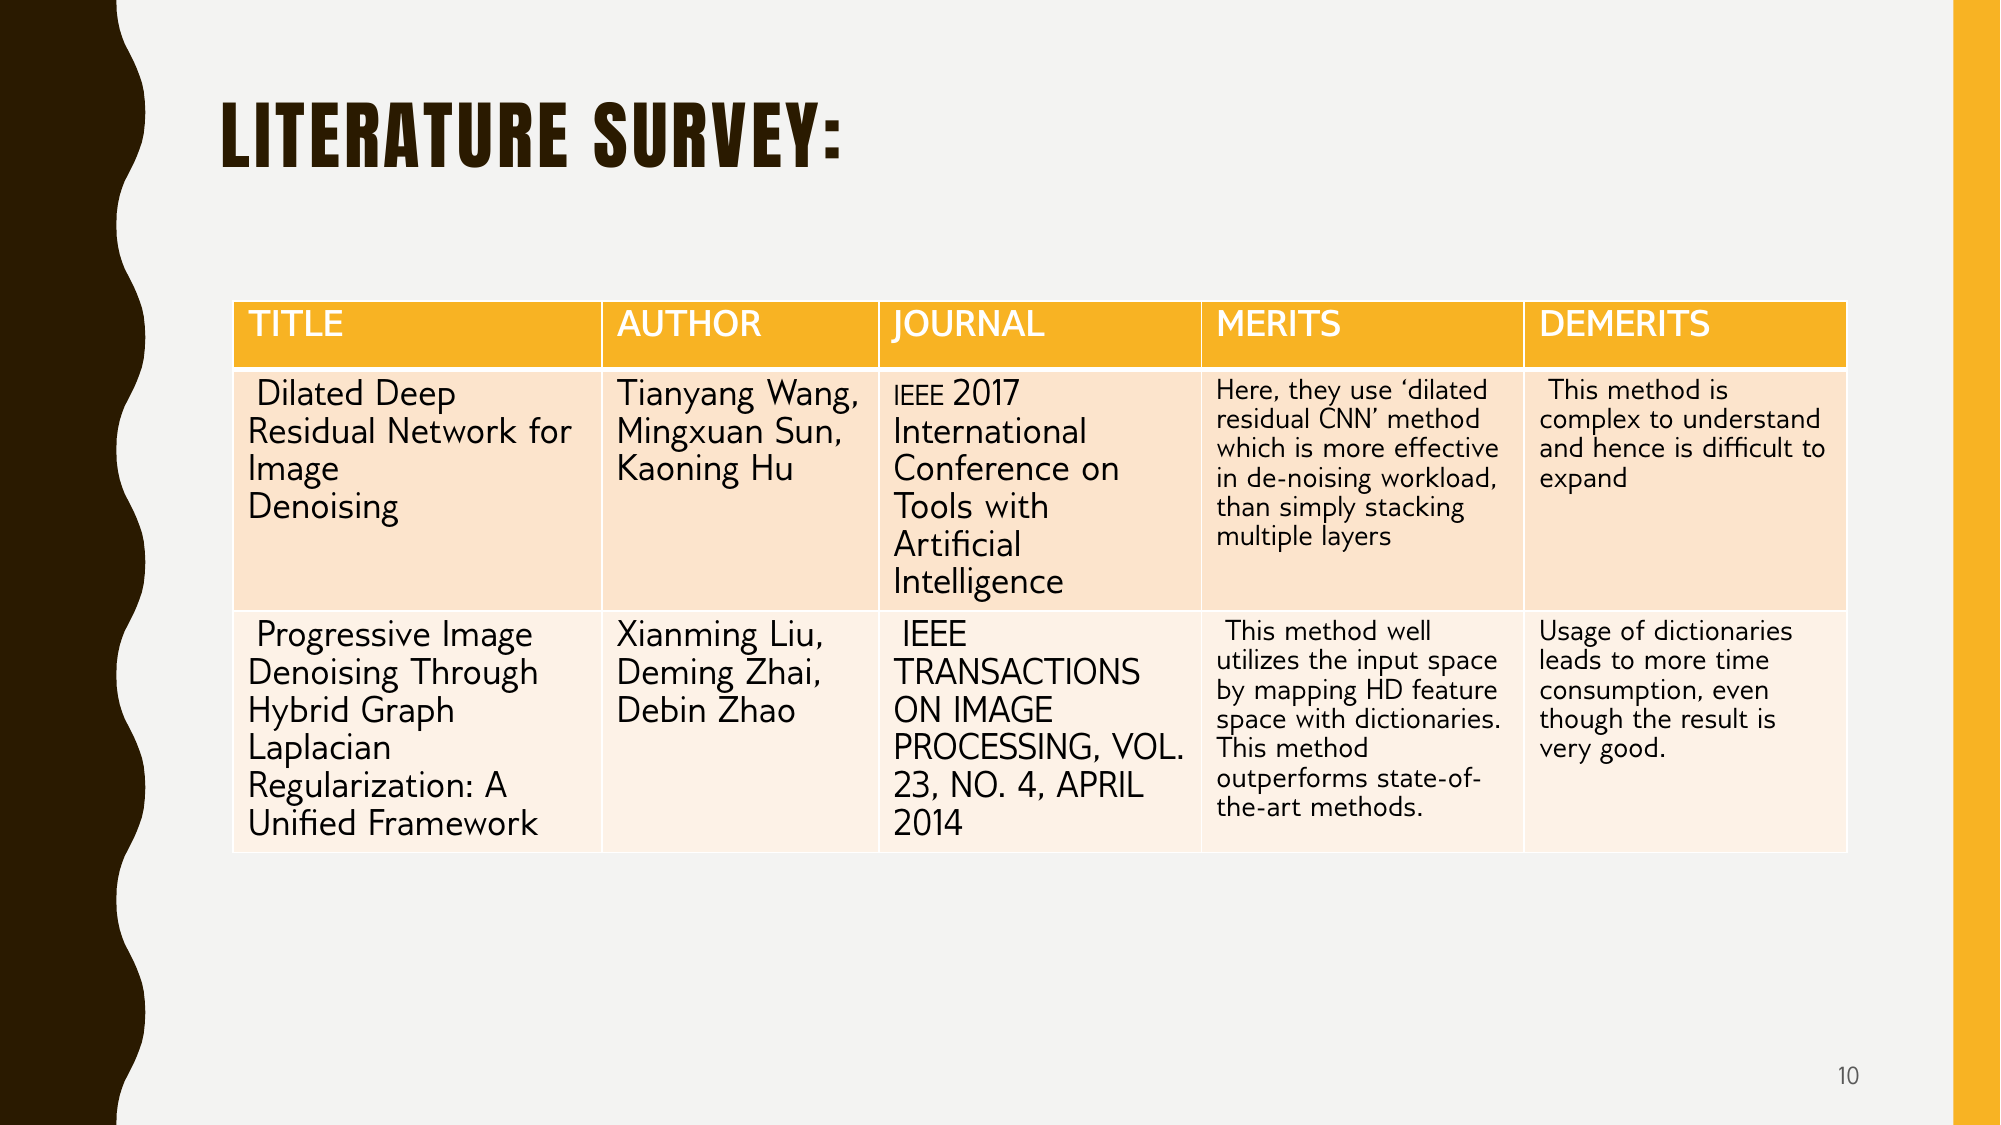

# Literature Survey:
| TITLE | AUTHOR | JOURNAL | MERITS | DEMERITS |
| --- | --- | --- | --- | --- |
| Dilated Deep Residual Network for Image Denoising | Tianyang Wang, Mingxuan Sun, Kaoning Hu | IEEE 2017 International Conference on Tools with Artificial Intelligence | Here, they use ‘dilated residual CNN’ method which is more effective in de-noising workload, than simply stacking multiple layers | This method is complex to understand and hence is difficult to expand |
| Progressive Image Denoising Through Hybrid Graph Laplacian Regularization: A Unified Framework | Xianming Liu, Deming Zhai, Debin Zhao | IEEE TRANSACTIONS ON IMAGE PROCESSING, VOL. 23, NO. 4, APRIL 2014 | This method well utilizes the input space by mapping HD feature space with dictionaries. This method outperforms state-of-the-art methods. | Usage of dictionaries leads to more time consumption, even though the result is very good. |
10